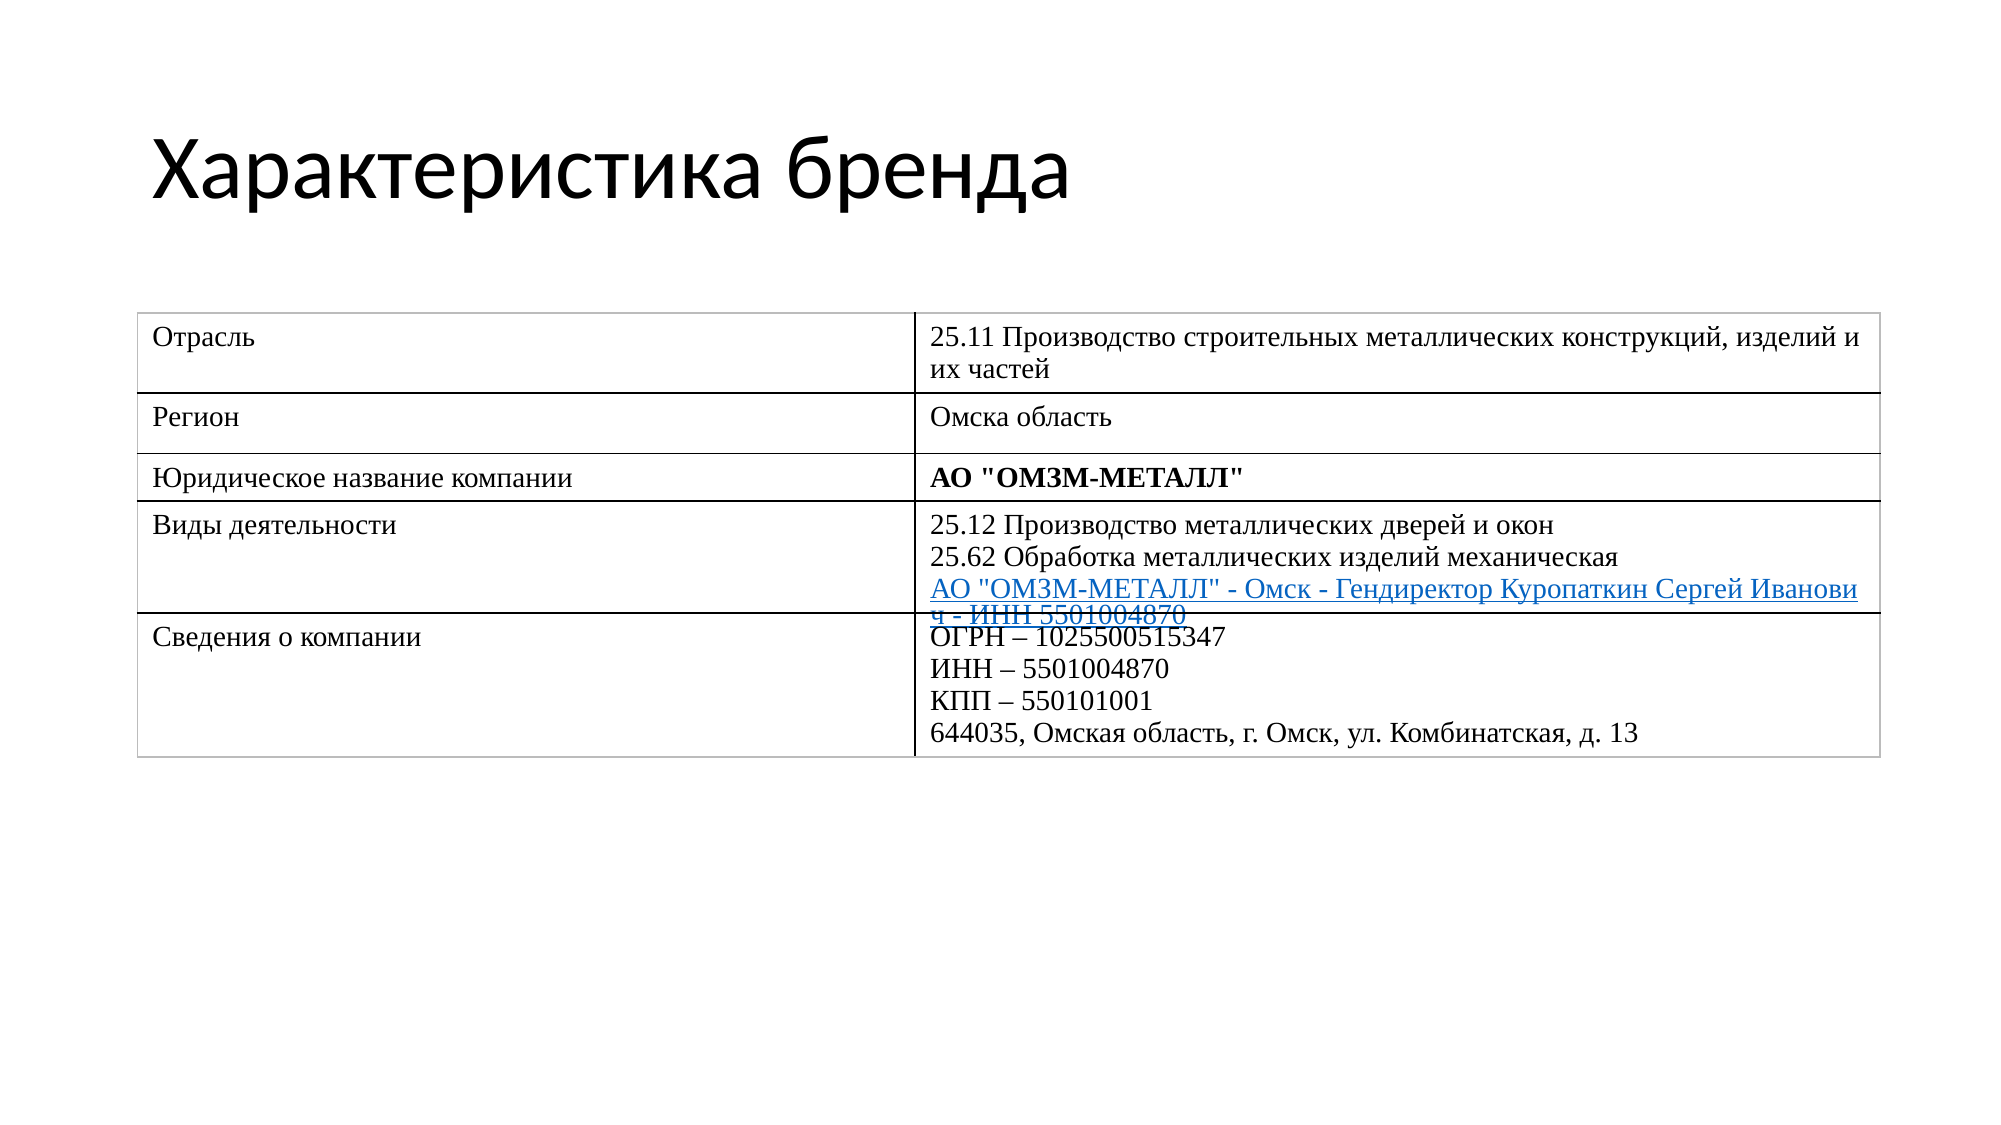

# Характеристика бренда
| Отрасль | 25.11 Производство строительных металлических конструкций, изделий и их частей |
| --- | --- |
| Регион | Омска область |
| Юридическое название компании | АО "ОМЗМ-МЕТАЛЛ" |
| Виды деятельности | 25.12 Производство металлических дверей и окон 25.62 Обработка металлических изделий механическая АО "ОМЗМ-МЕТАЛЛ" - Омск - Гендиректор Куропаткин Сергей Иванович - ИНН 5501004870 |
| Сведения о компании | ОГРН – 1025500515347 ИНН – 5501004870 КПП – 550101001 644035, Омская область, г. Омск, ул. Комбинатская, д. 13 |